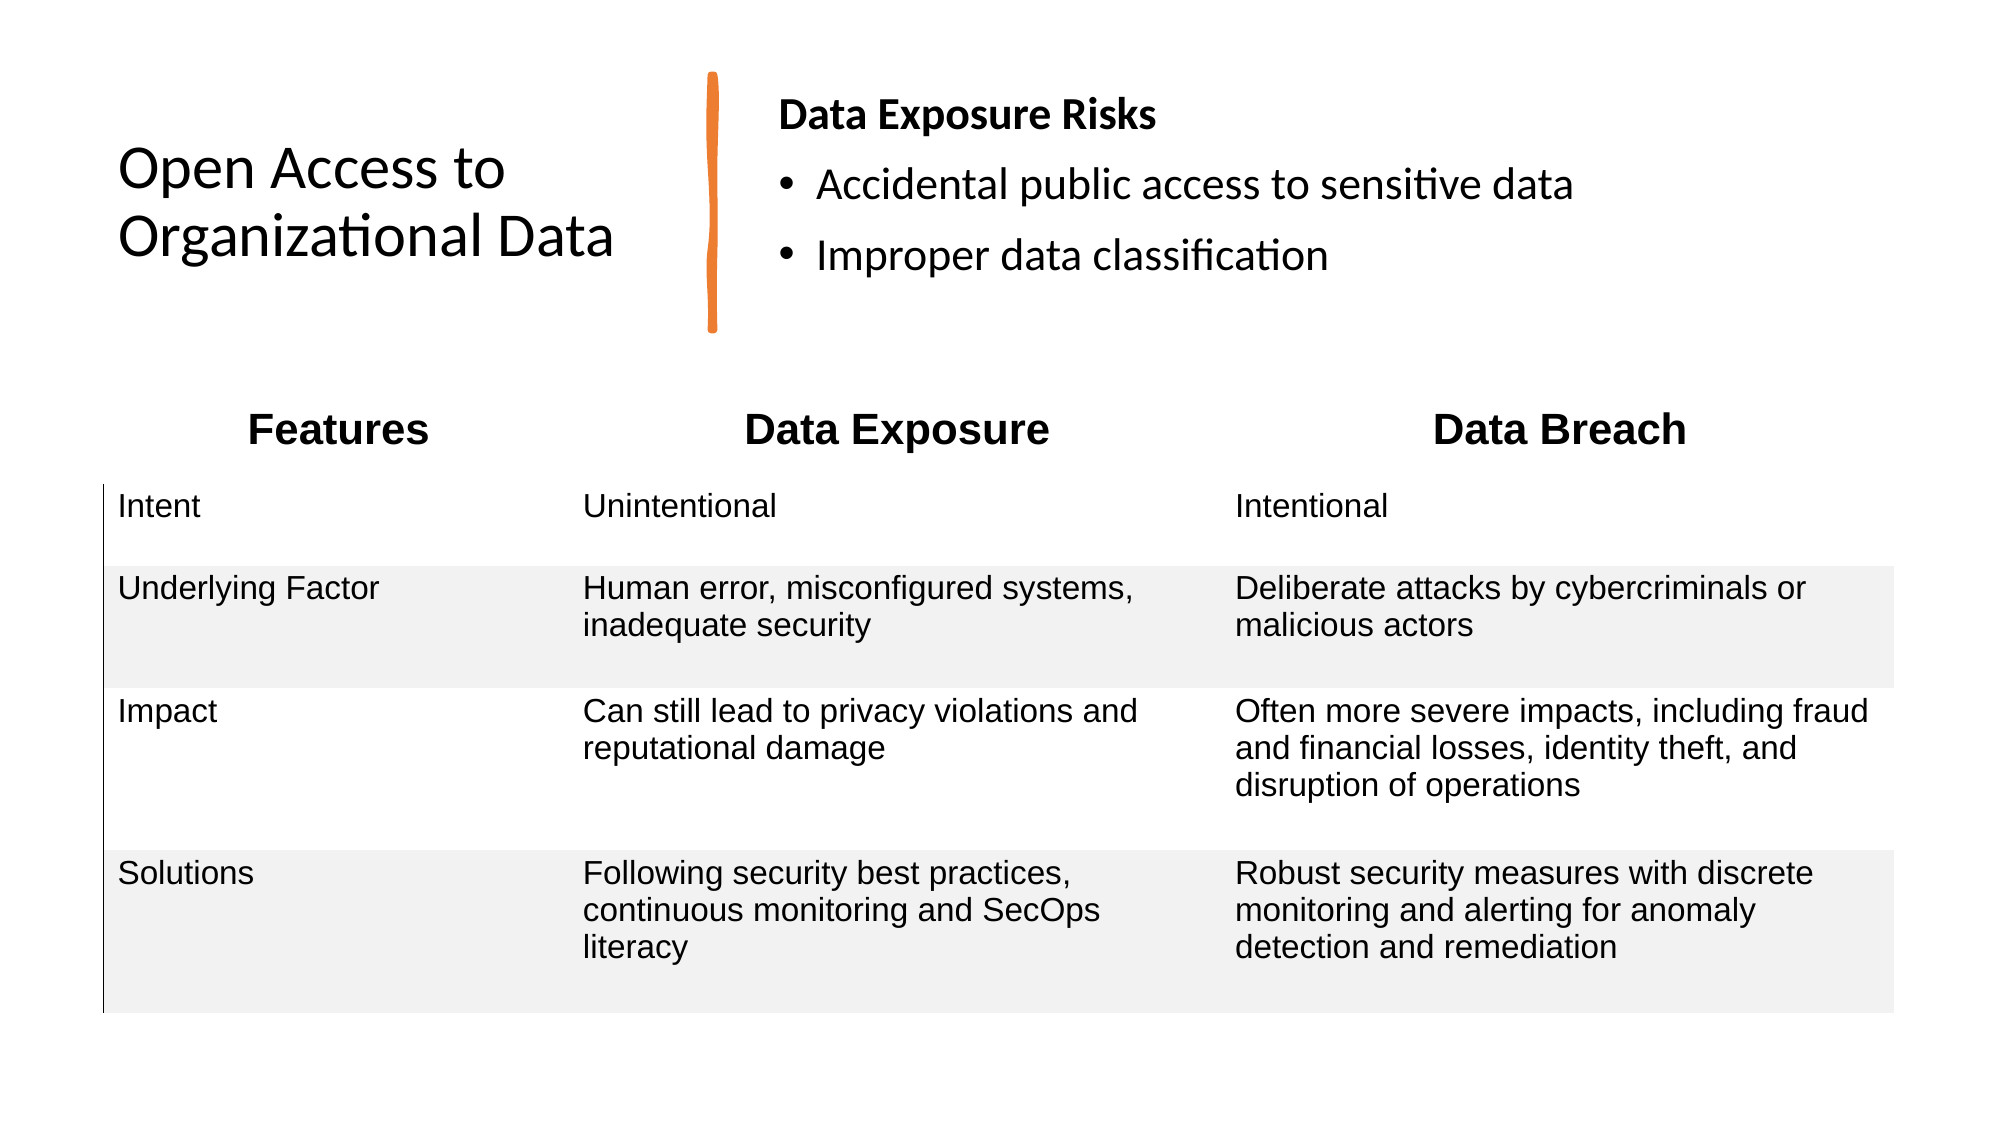

# Open Access to Organizational Data
Data Exposure Risks
Accidental public access to sensitive data
Improper data classification

| Features | Data Exposure | Data Breach |
| --- | --- | --- |
| Intent | Unintentional | Intentional |
| Underlying Factor | Human error, misconfigured systems, inadequate security | Deliberate attacks by cybercriminals or malicious actors |
| Impact | Can still lead to privacy violations and reputational damage | Often more severe impacts, including fraud and financial losses, identity theft, and disruption of operations |
| Solutions | Following security best practices, continuous monitoring and SecOps literacy | Robust security measures with discrete monitoring and alerting for anomaly detection and remediation |